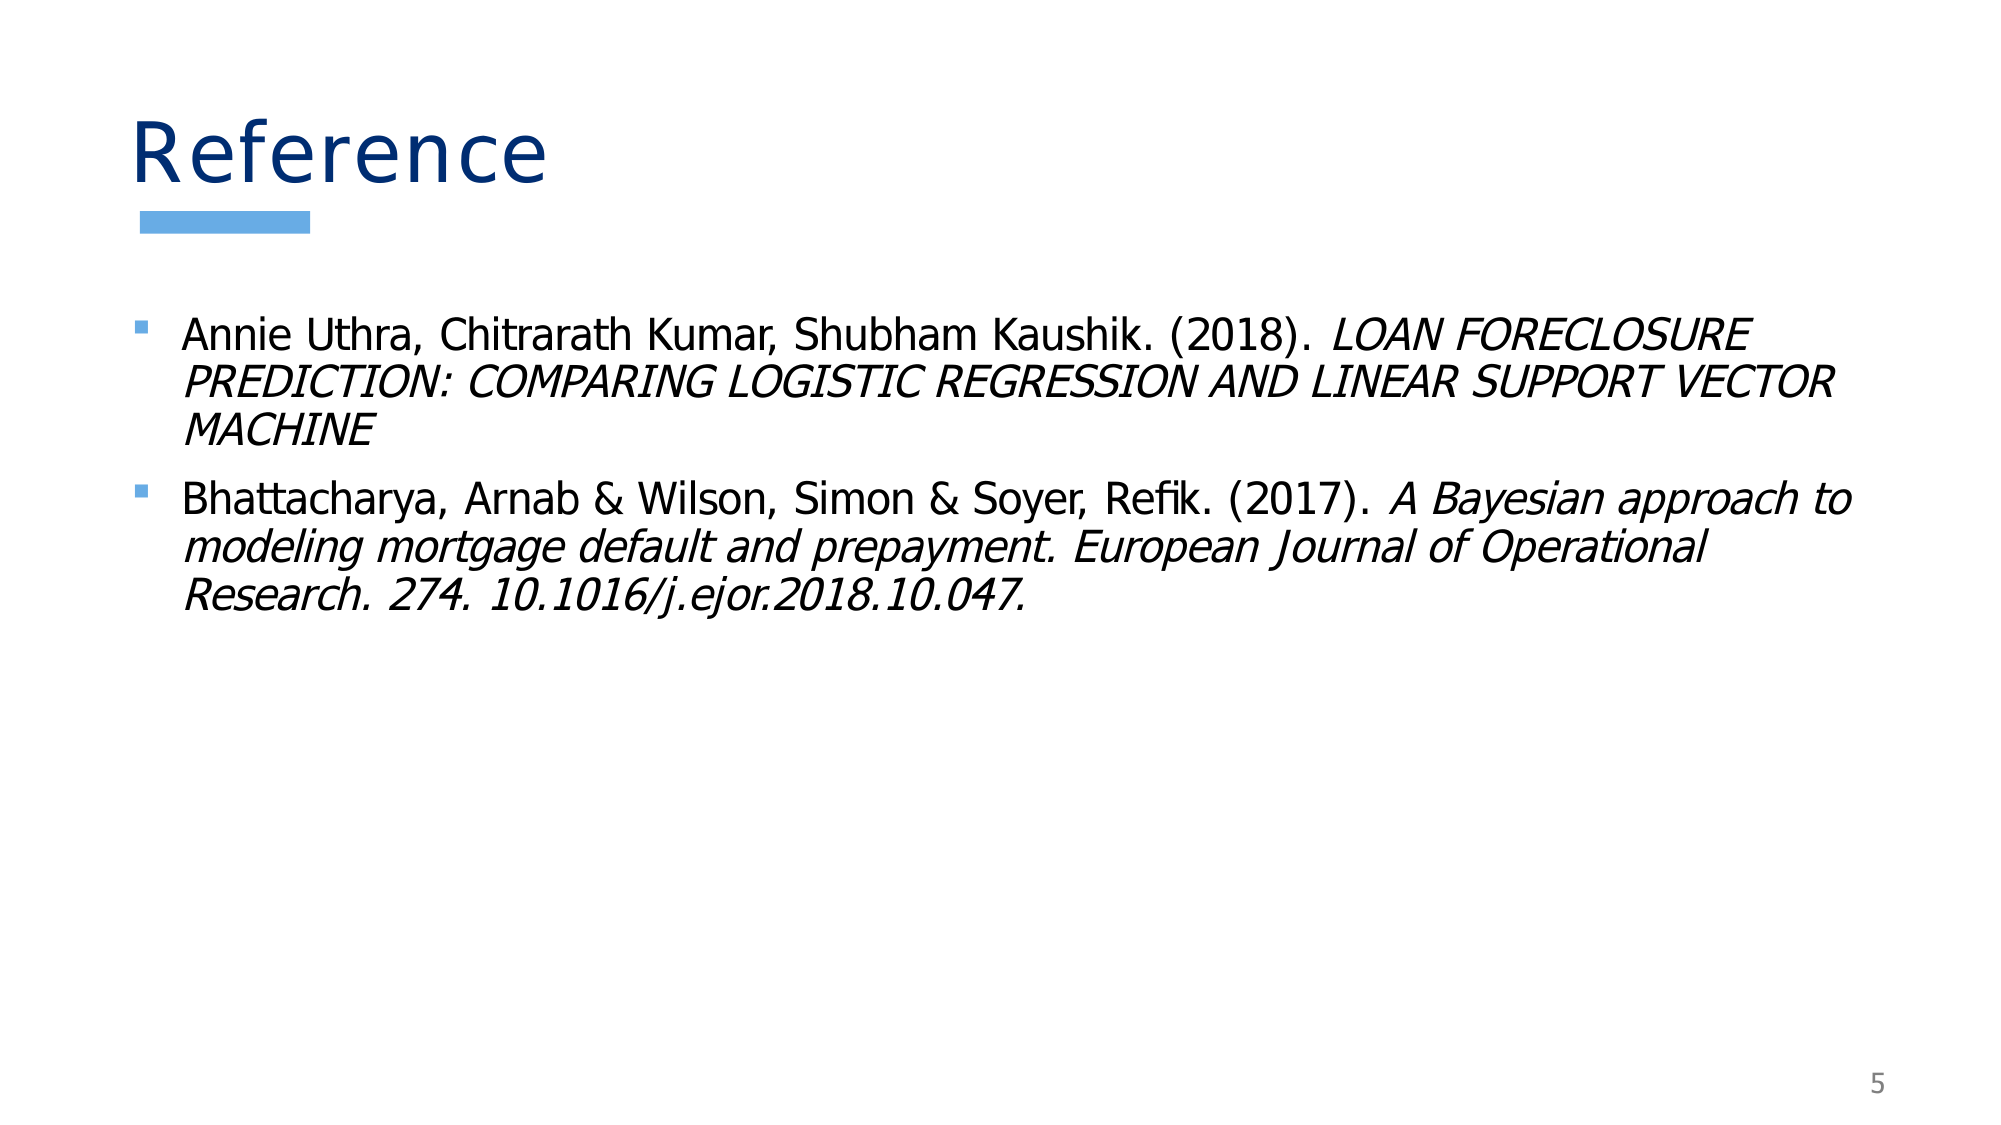

# Reference
Annie Uthra, Chitrarath Kumar, Shubham Kaushik. (2018). LOAN FORECLOSURE PREDICTION: COMPARING LOGISTIC REGRESSION AND LINEAR SUPPORT VECTOR MACHINE
Bhattacharya, Arnab & Wilson, Simon & Soyer, Refik. (2017). A Bayesian approach to modeling mortgage default and prepayment. European Journal of Operational Research. 274. 10.1016/j.ejor.2018.10.047.